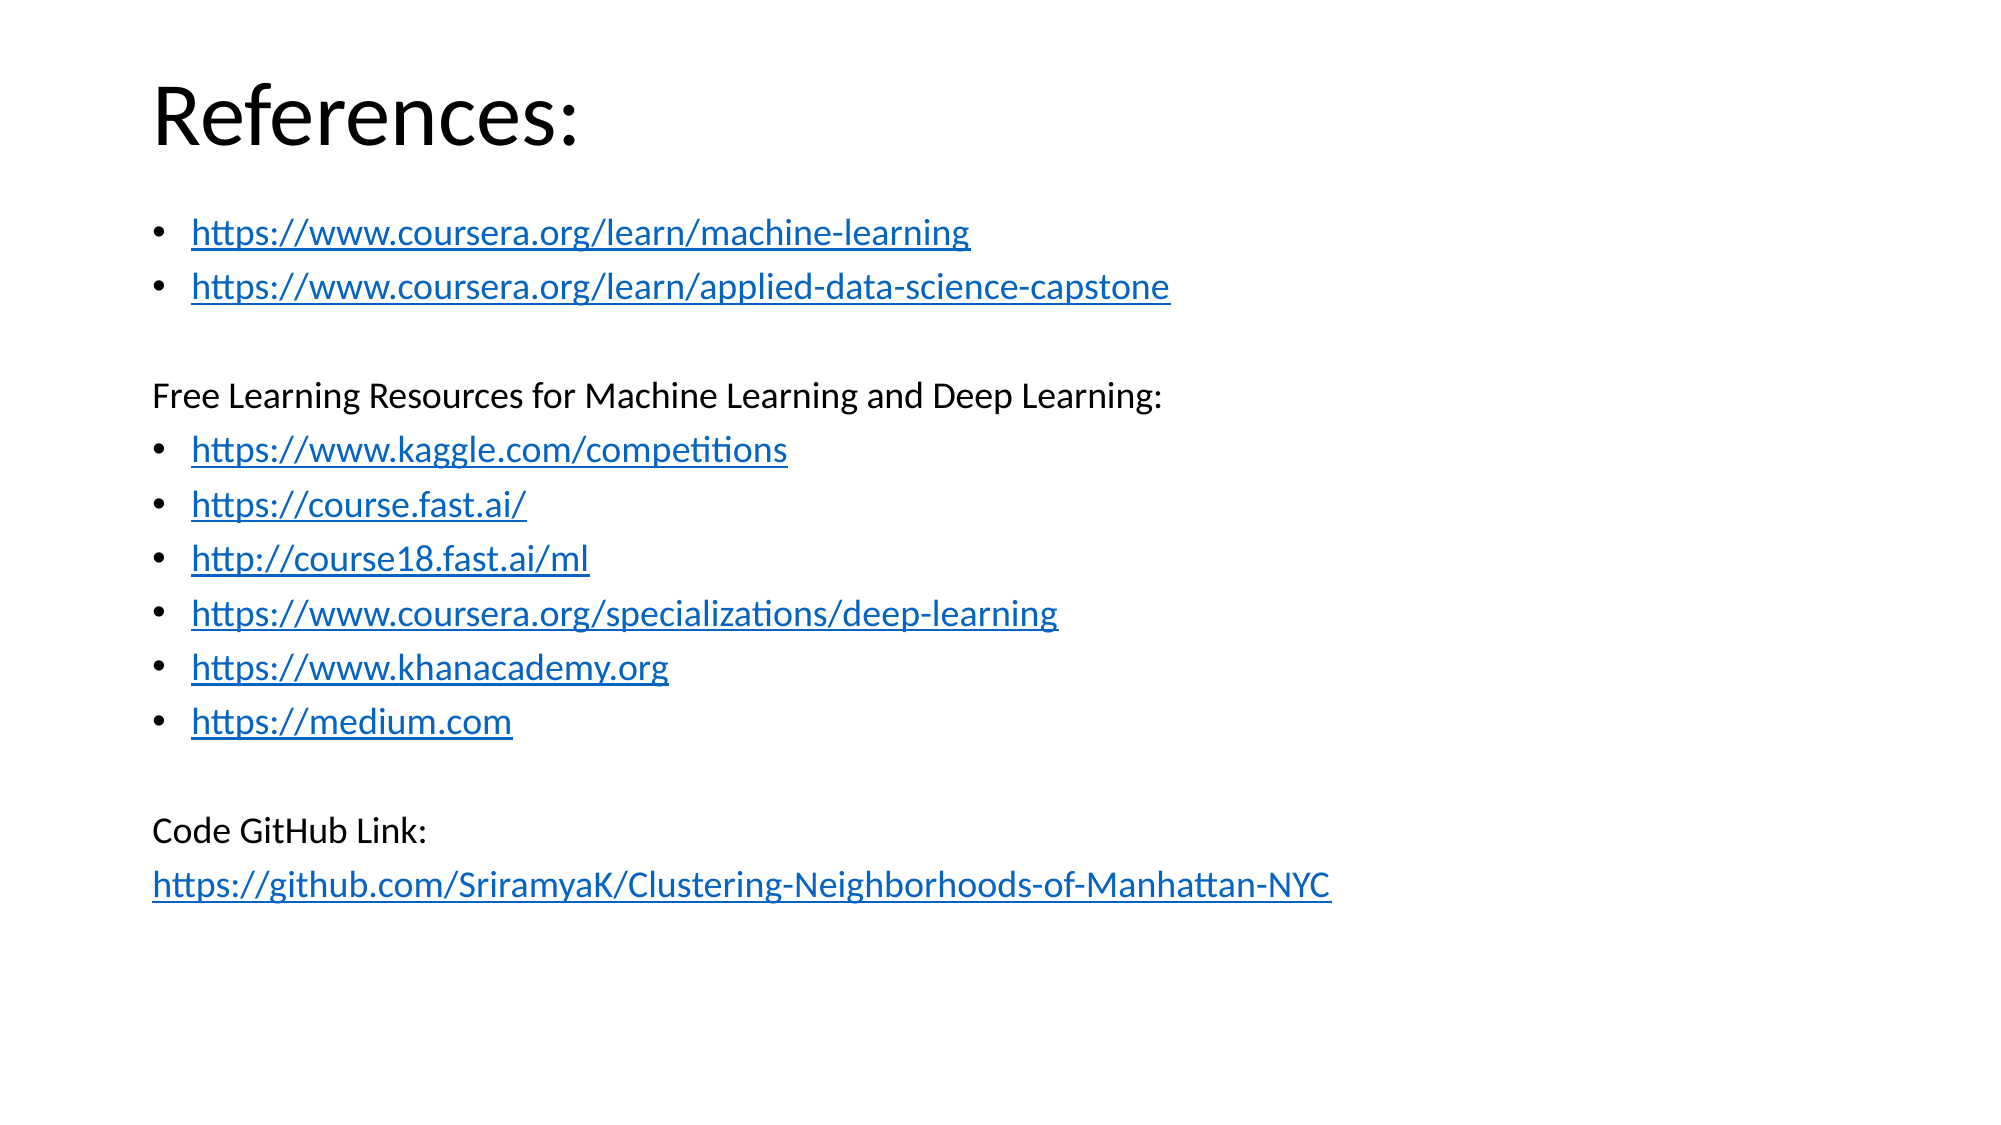

# References:
https://www.coursera.org/learn/machine-learning
https://www.coursera.org/learn/applied-data-science-capstone

Free Learning Resources for Machine Learning and Deep Learning:
https://www.kaggle.com/competitions
https://course.fast.ai/
http://course18.fast.ai/ml
https://www.coursera.org/specializations/deep-learning
https://www.khanacademy.org
https://medium.com

Code GitHub Link:
https://github.com/SriramyaK/Clustering-Neighborhoods-of-Manhattan-NYC